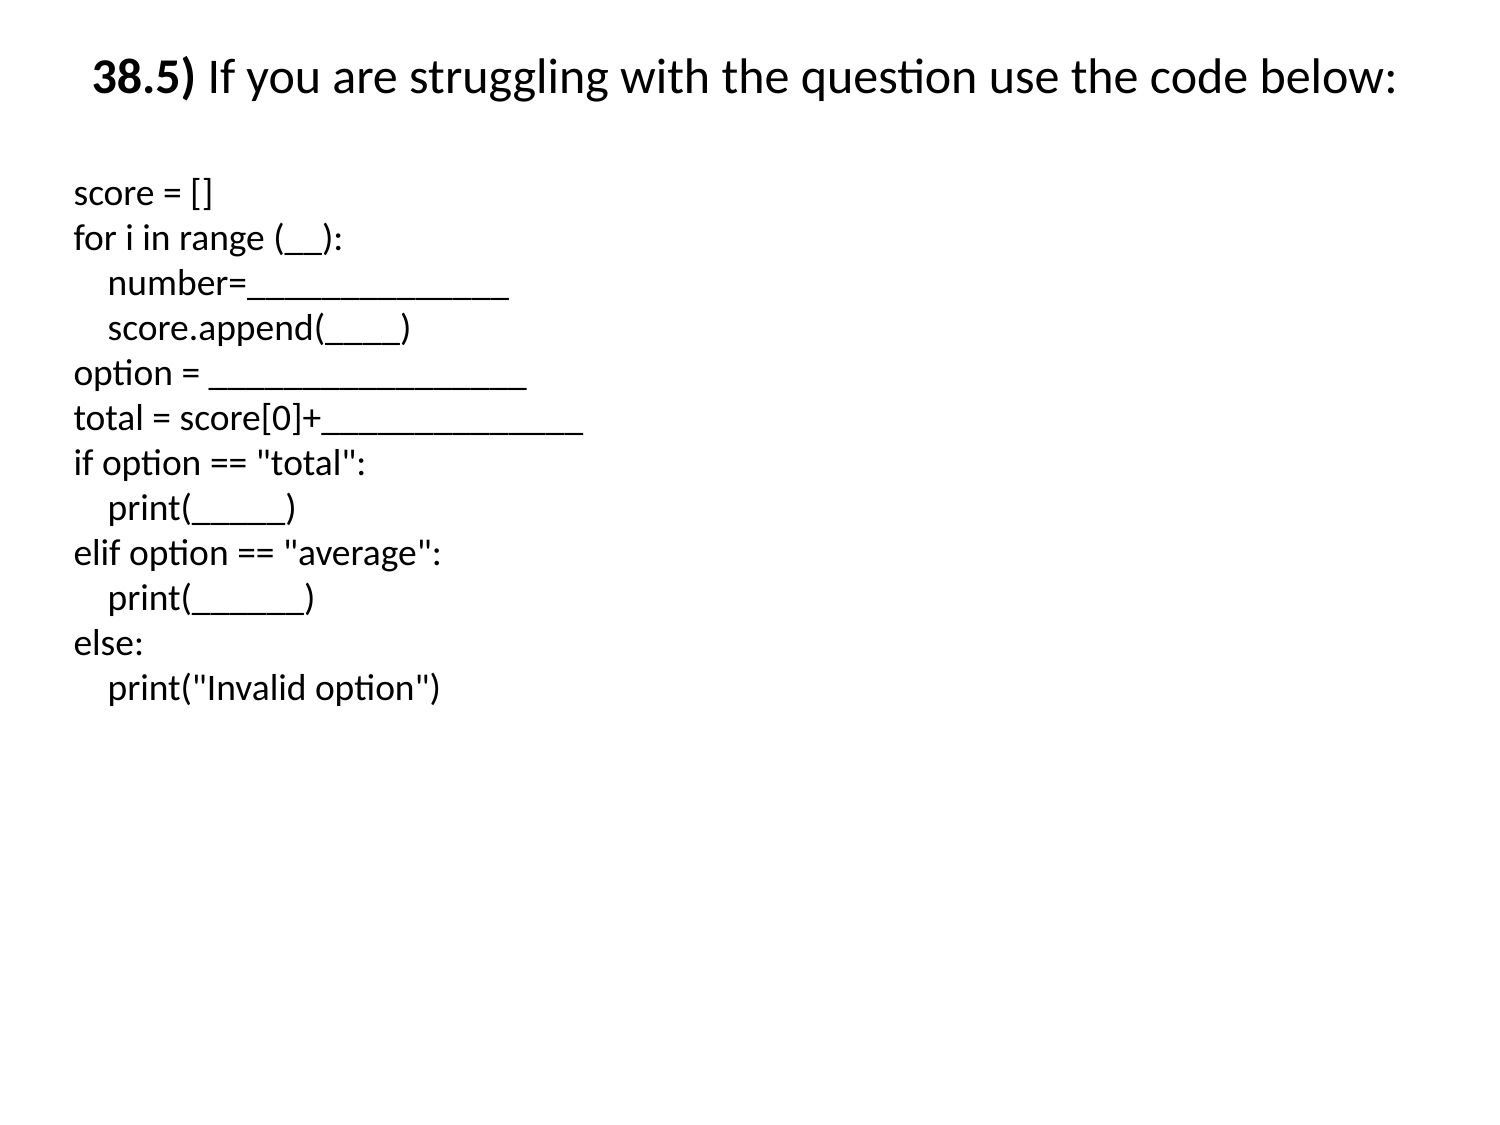

38.5) If you are struggling with the question use the code below:

score = []
for i in range (__):
    number=______________
    score.append(____)
option = _________________
total = score[0]+______________
if option == "total":
    print(_____)
elif option == "average":
    print(______)
else:
    print("Invalid option")